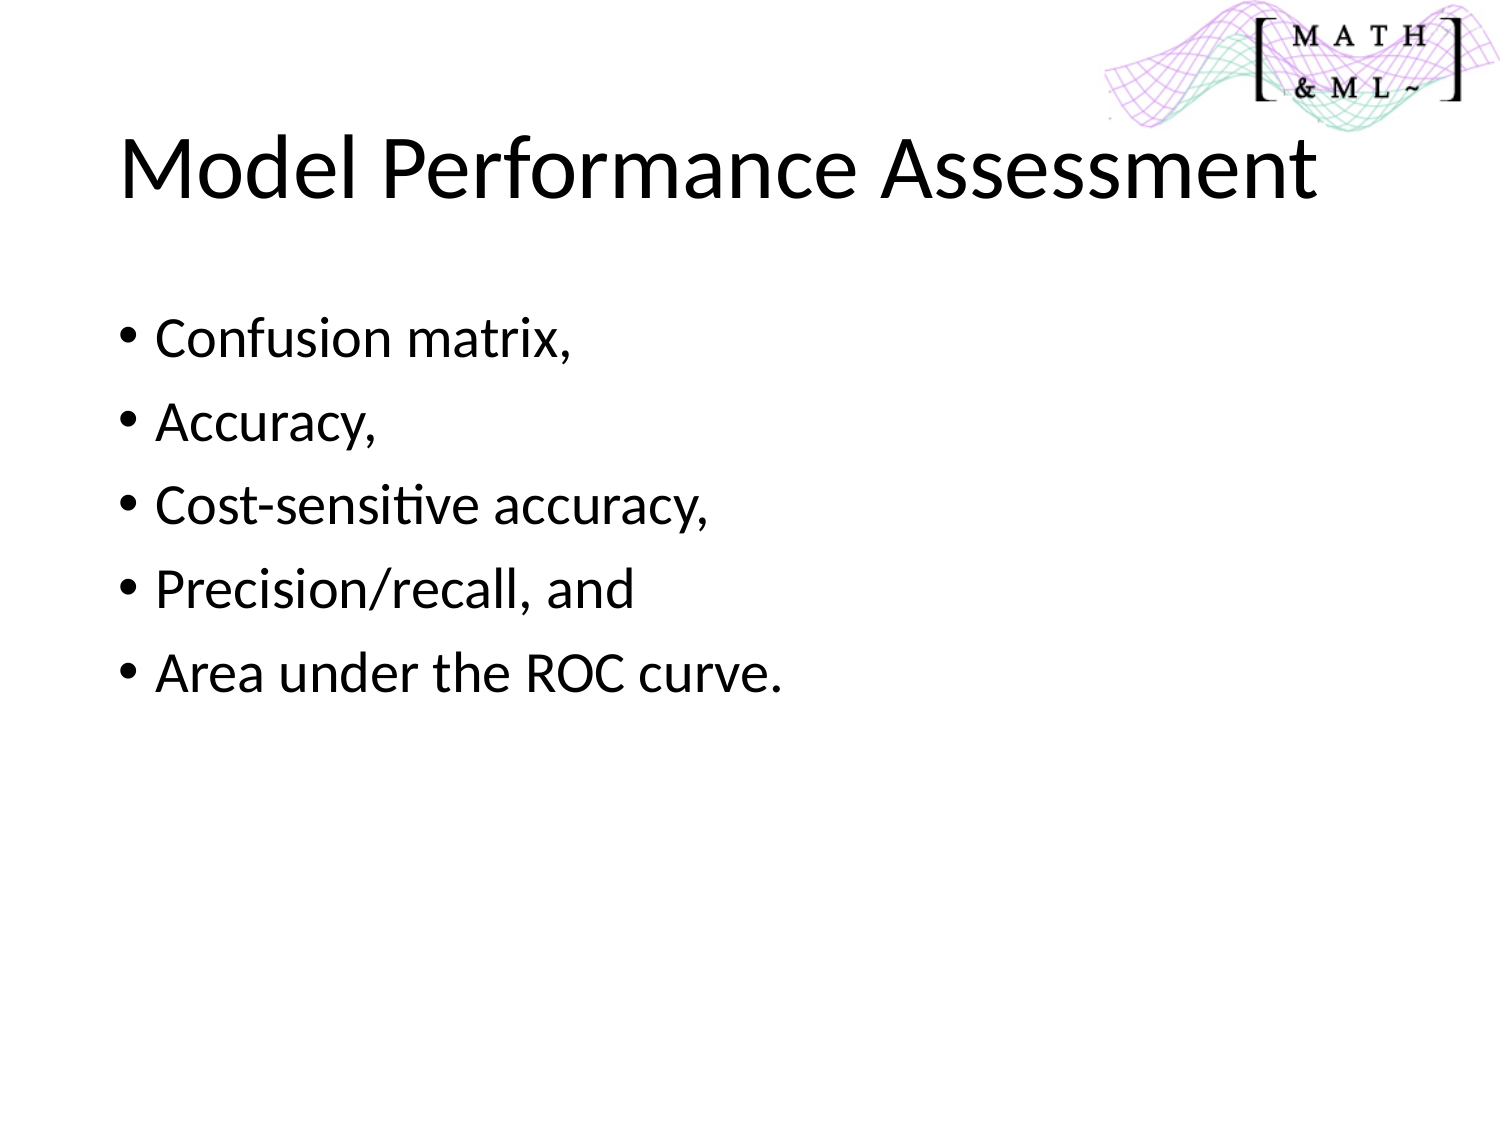

# Model Performance Assessment
Confusion matrix,
Accuracy,
Cost-sensitive accuracy,
Precision/recall, and
Area under the ROC curve.